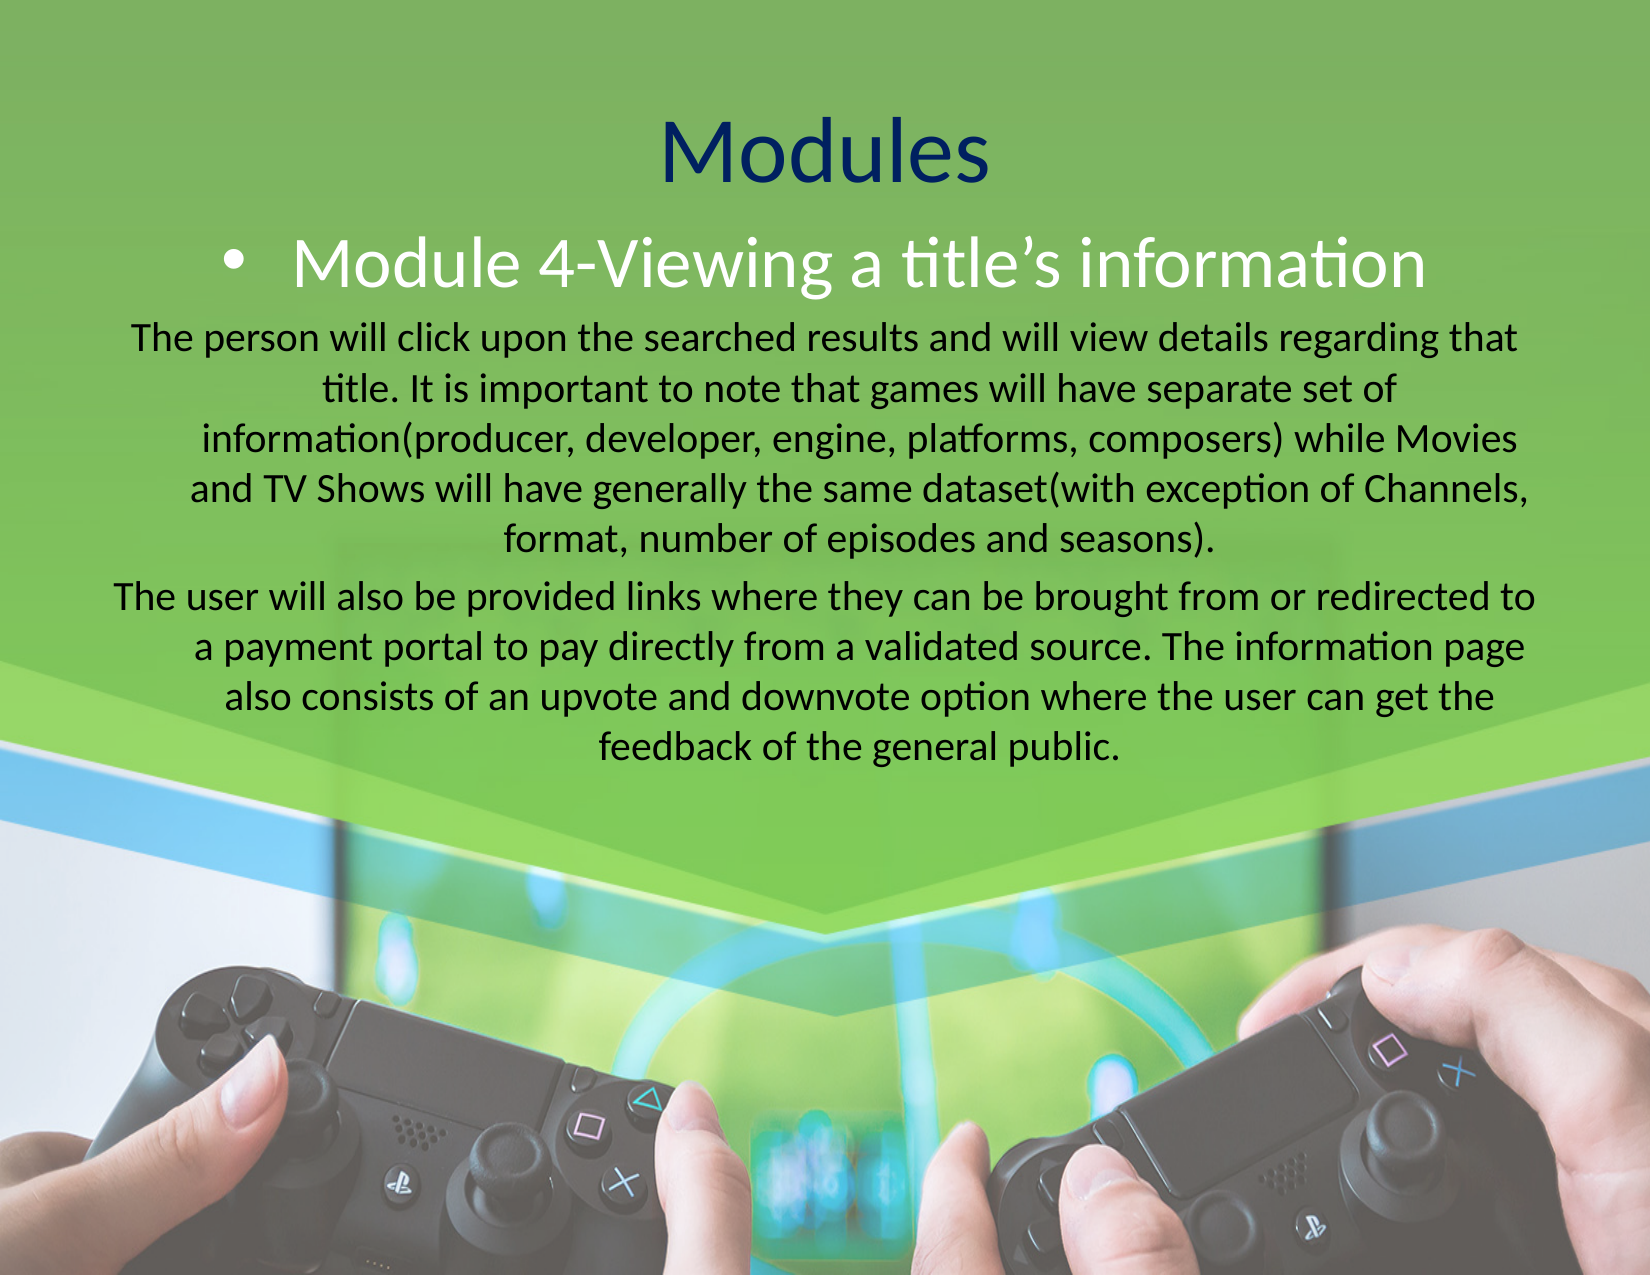

# Modules
Module 4-Viewing a title’s information
The person will click upon the searched results and will view details regarding that title. It is important to note that games will have separate set of information(producer, developer, engine, platforms, composers) while Movies and TV Shows will have generally the same dataset(with exception of Channels, format, number of episodes and seasons).
The user will also be provided links where they can be brought from or redirected to a payment portal to pay directly from a validated source. The information page also consists of an upvote and downvote option where the user can get the feedback of the general public.